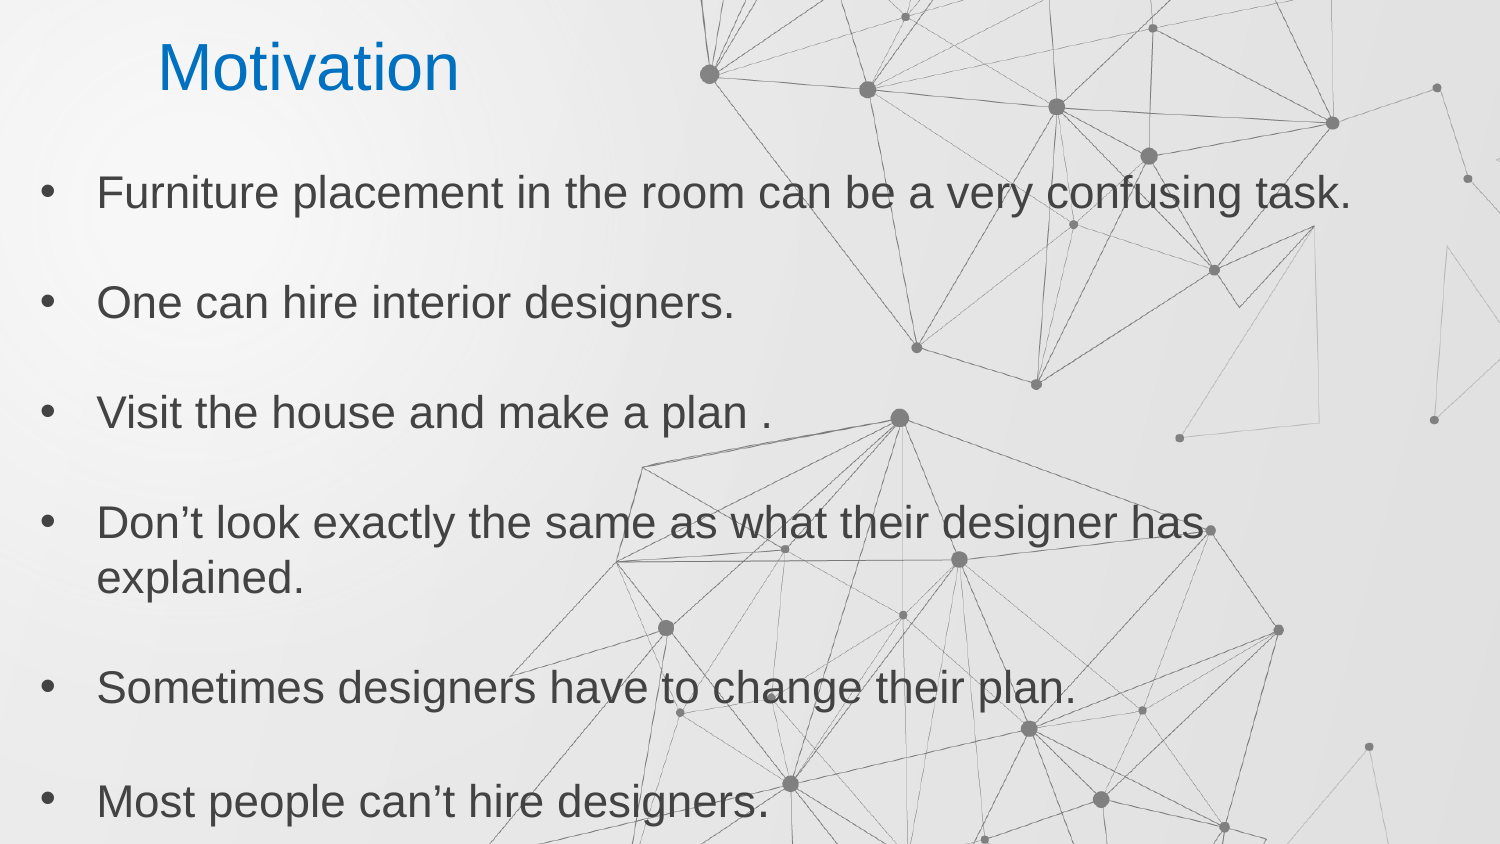

Motivation
Furniture placement in the room can be a very confusing task.

One can hire interior designers.

Visit the house and make a plan .

Don’t look exactly the same as what their designer has explained.

Sometimes designers have to change their plan.

Most people can’t hire designers.